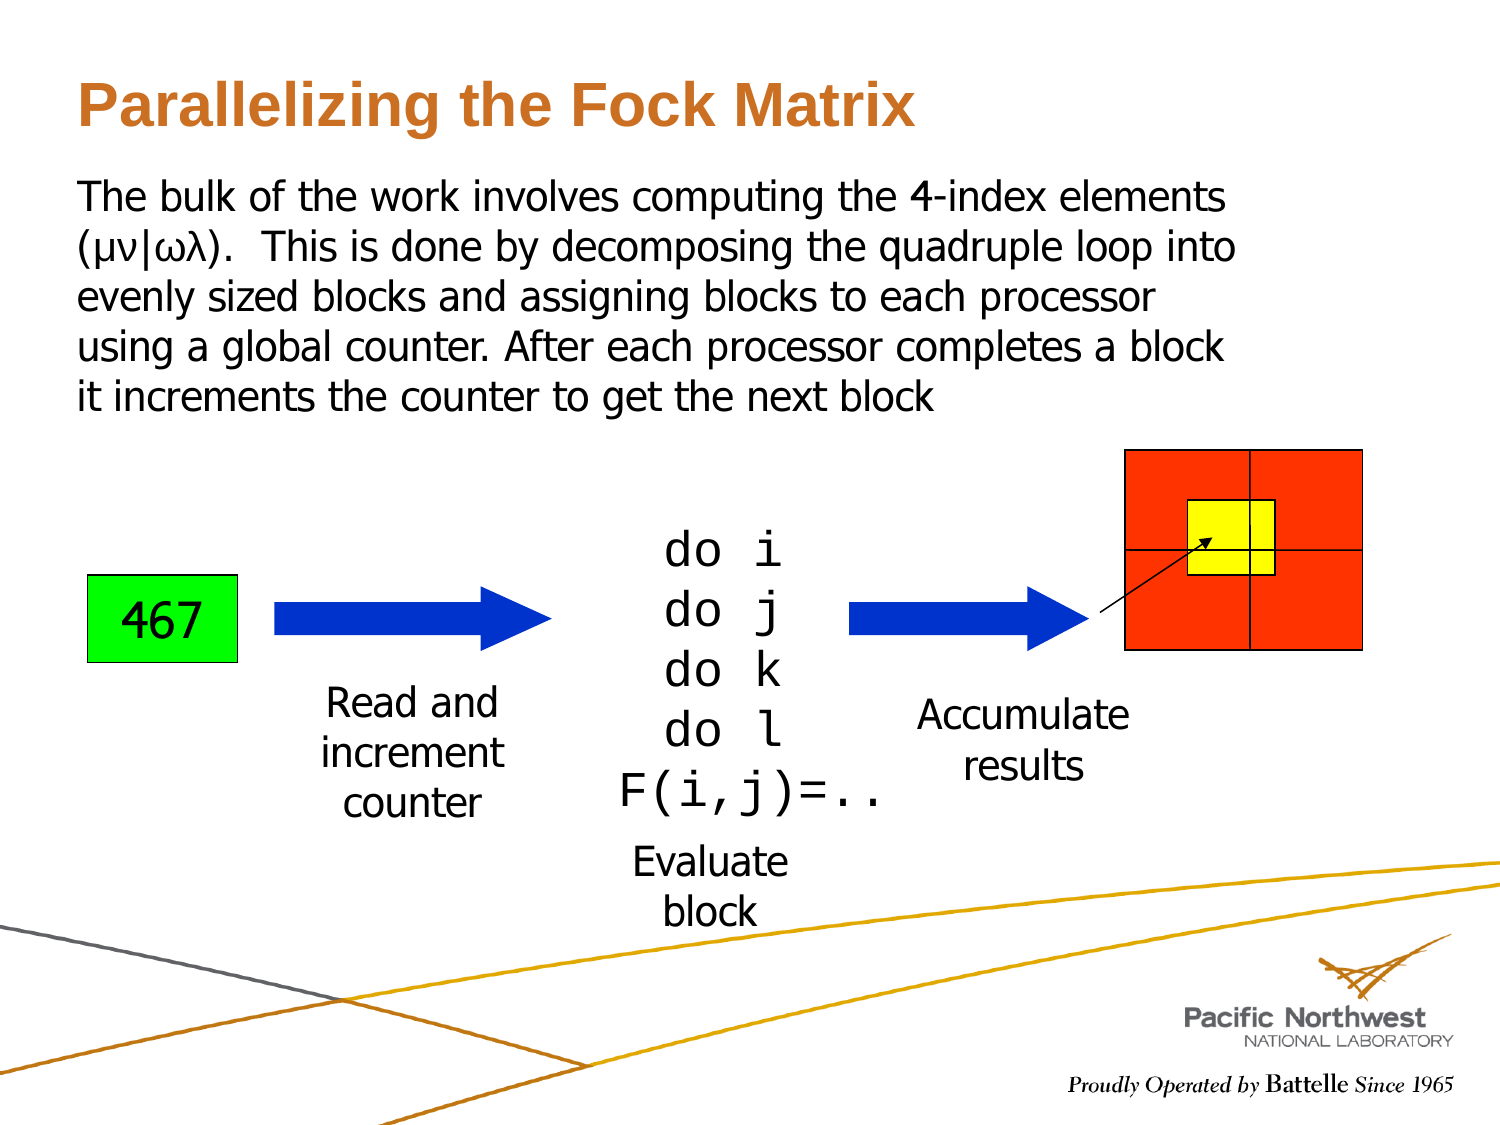

# Parallelizing the Fock Matrix
The bulk of the work involves computing the 4-index elements (μν|ωλ).  This is done by decomposing the quadruple loop into evenly sized blocks and assigning blocks to each processor using a global counter. After each processor completes a block it increments the counter to get the next block

do i
do j
do k
do l
  F(i,j)=..

467

Read and increment counter
Accumulate results
Evaluate
block